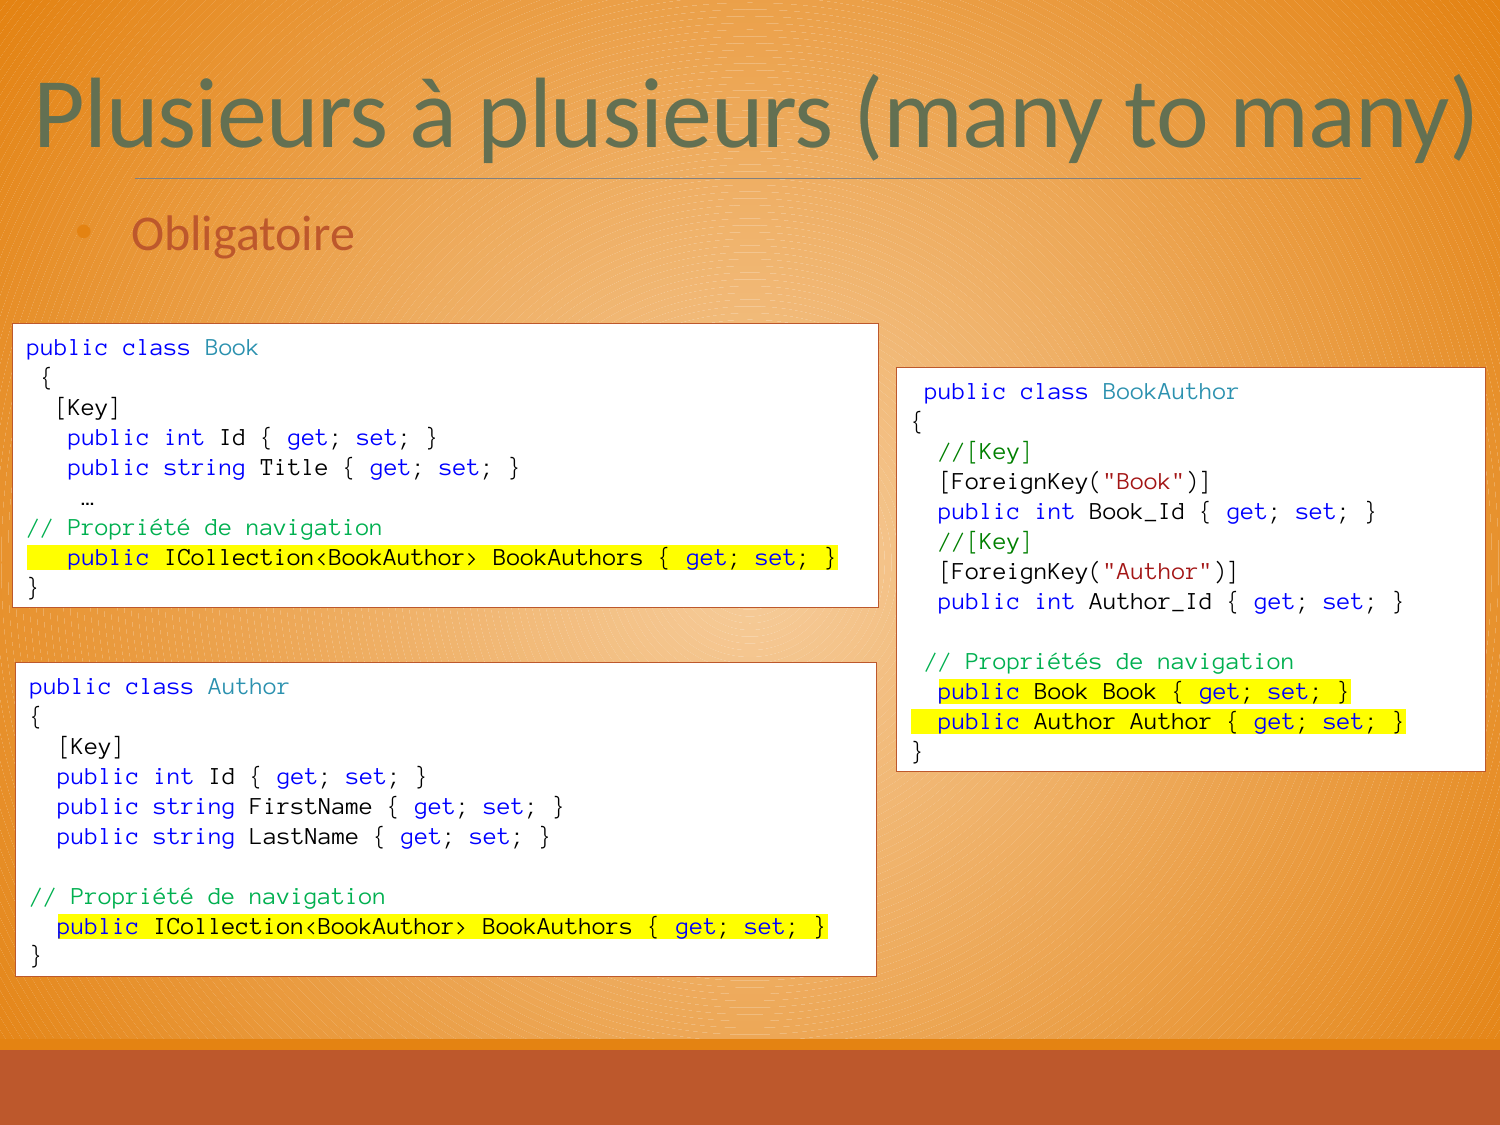

# Plusieurs à plusieurs (many to many)
Obligatoire
public class Book
 {
  [Key]
   public int Id { get; set; }
   public string Title { get; set; }
    …
// Propriété de navigation
   public ICollection<BookAuthor> BookAuthors { get; set; }
}
 public class BookAuthor
{
  //[Key]
  [ForeignKey("Book")]
  public int Book_Id { get; set; }
  //[Key]
  [ForeignKey("Author")]
  public int Author_Id { get; set; }

 // Propriétés de navigation
  public Book Book { get; set; }
  public Author Author { get; set; }
}
public class Author
{
  [Key]
  public int Id { get; set; }
  public string FirstName { get; set; }
  public string LastName { get; set; }

// Propriété de navigation
  public ICollection<BookAuthor> BookAuthors { get; set; }
}